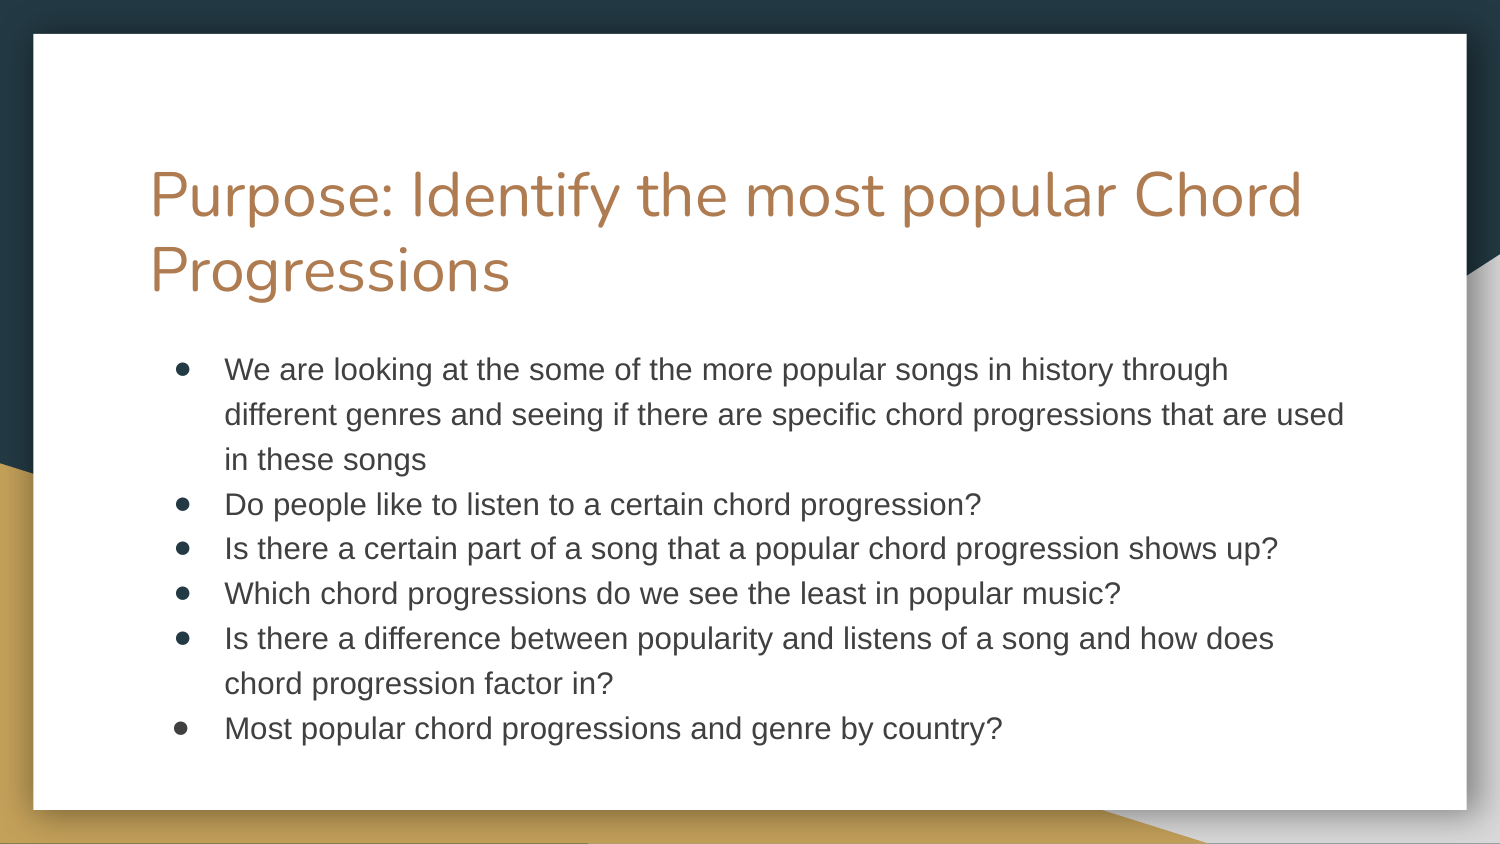

# Purpose: Identify the most popular Chord Progressions
We are looking at the some of the more popular songs in history through different genres and seeing if there are specific chord progressions that are used in these songs
Do people like to listen to a certain chord progression?
Is there a certain part of a song that a popular chord progression shows up?
Which chord progressions do we see the least in popular music?
Is there a difference between popularity and listens of a song and how does chord progression factor in?
Most popular chord progressions and genre by country?